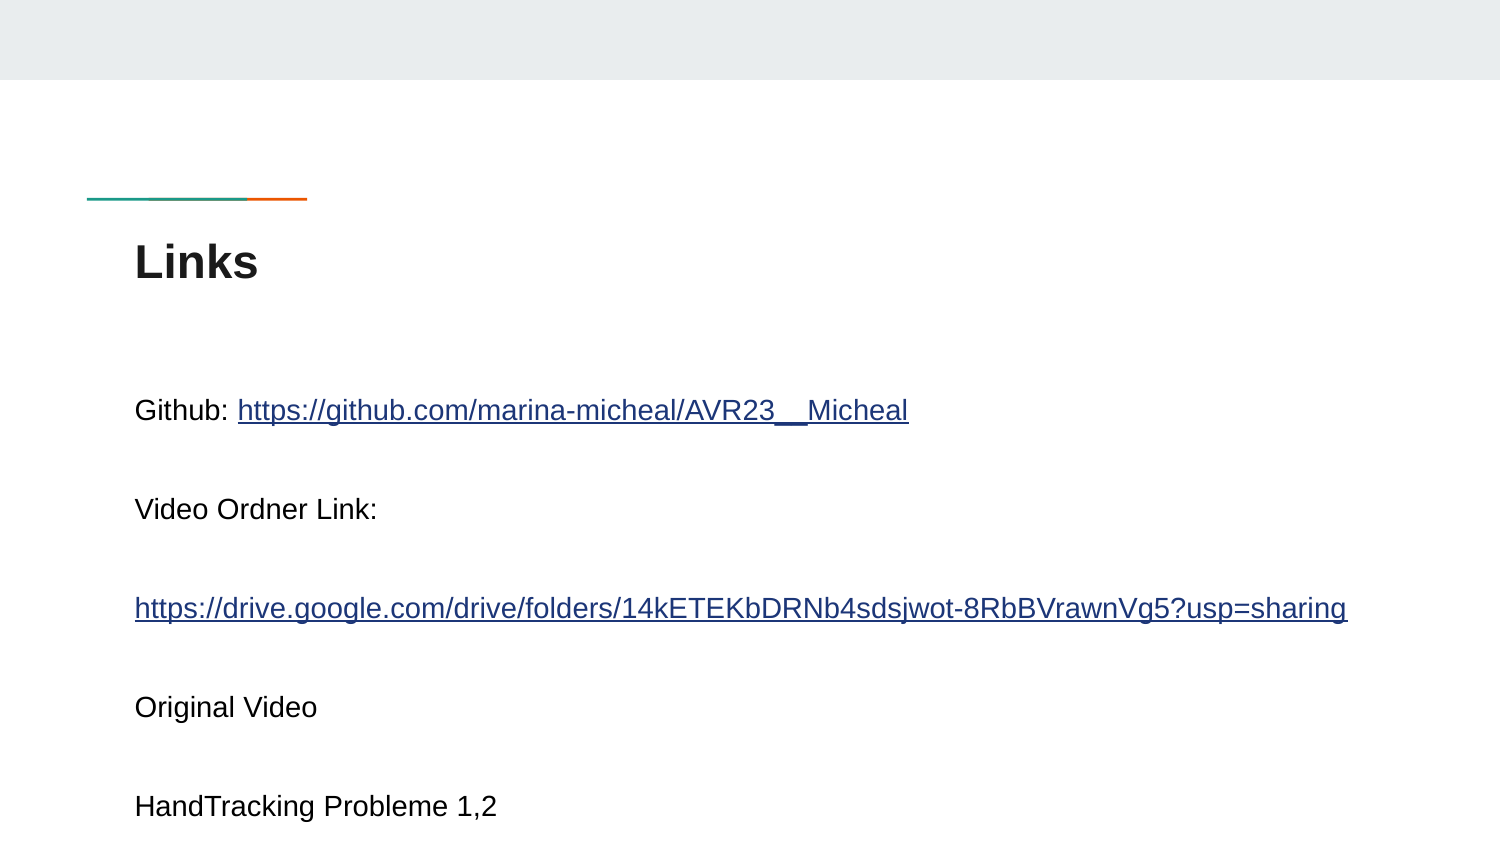

# Links
Github: https://github.com/marina-micheal/AVR23__Micheal
Video Ordner Link:
https://drive.google.com/drive/folders/14kETEKbDRNb4sdsjwot-8RbBVrawnVg5?usp=sharing
Original Video
HandTracking Probleme 1,2